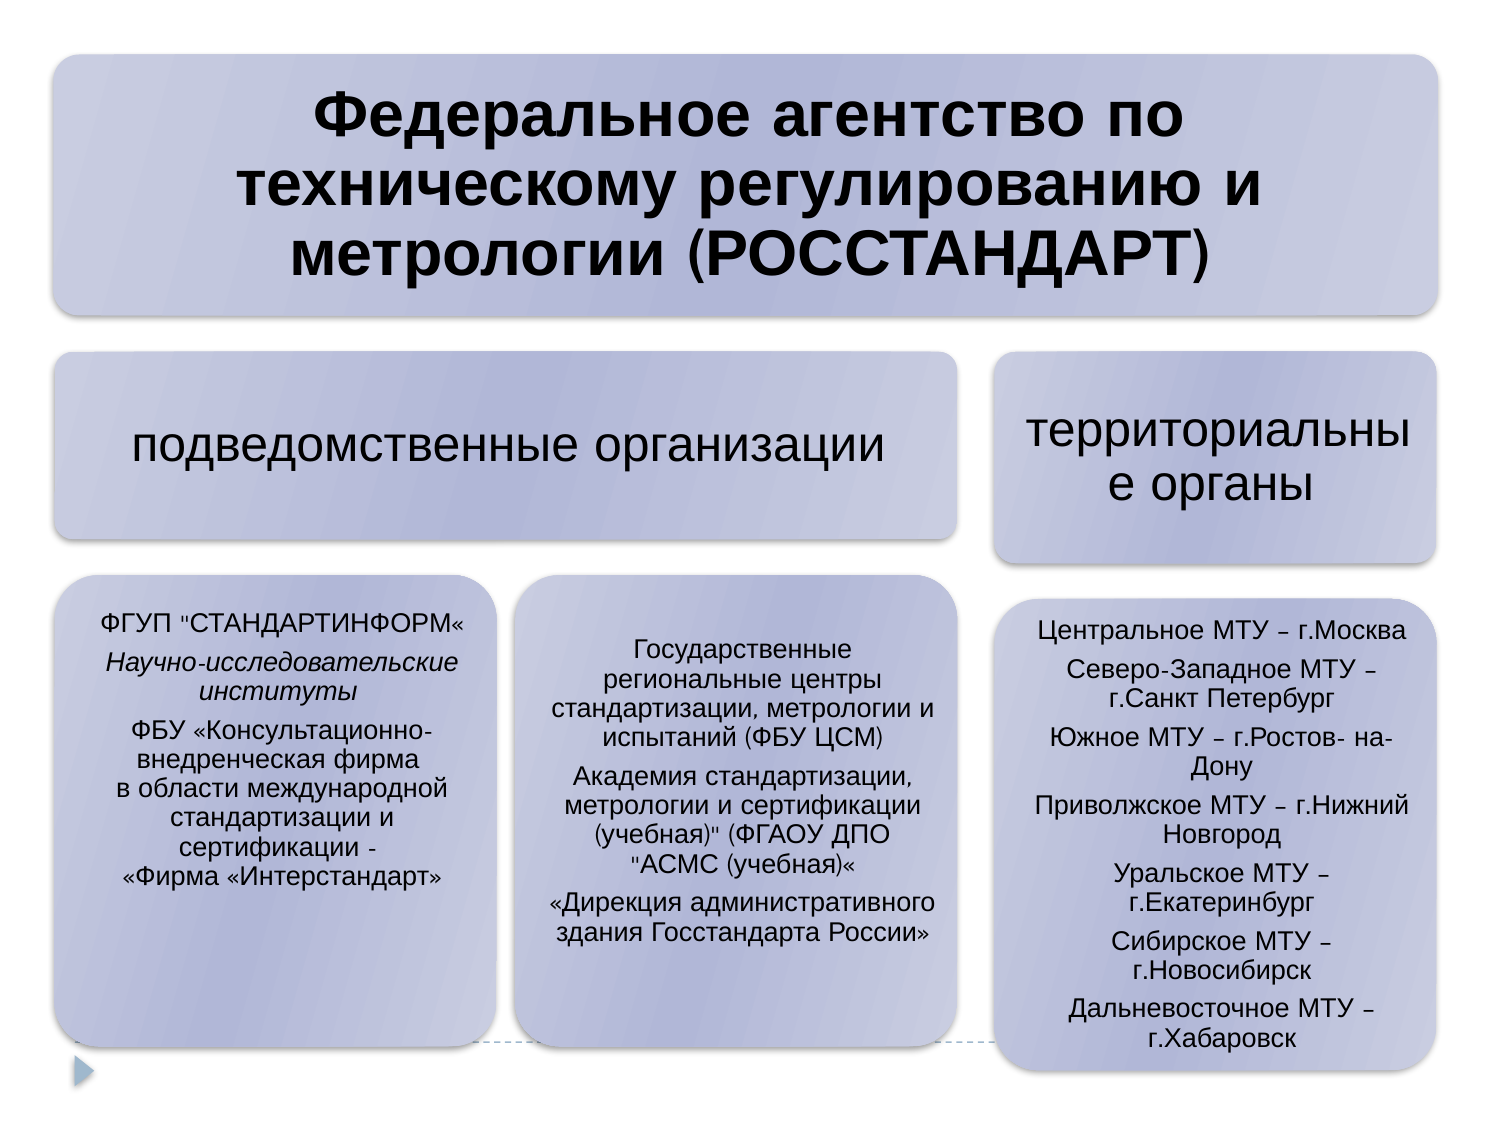

#
Федеральное агентство по техническому регулированию и метрологии (РОССТАНДАРТ)
подведомственные организации
ФГУП "СТАНДАРТИНФОРМ«
Научно-исследовательские институты
ФБУ «Консультационно-внедренческая фирма 
в области международной стандартизации и сертификации - 
«Фирма «Интерстандарт»
Государственные региональные центры стандартизации, метрологии и испытаний (ФБУ ЦСМ)
Академия стандартизации, метрологии и сертификации (учебная)" (ФГАОУ ДПО "АСМС (учебная)«
«Дирекция административного здания Госстандарта России»

территориальные органы
Центральное МТУ – г.Москва
Северо-Западное МТУ – г.Санкт Петербург
Южное МТУ – г.Ростов- на-Дону
Приволжское МТУ – г.Нижний Новгород
Уральское МТУ – г.Екатеринбург
Сибирское МТУ – г.Новосибирск
Дальневосточное МТУ – г.Хабаровск